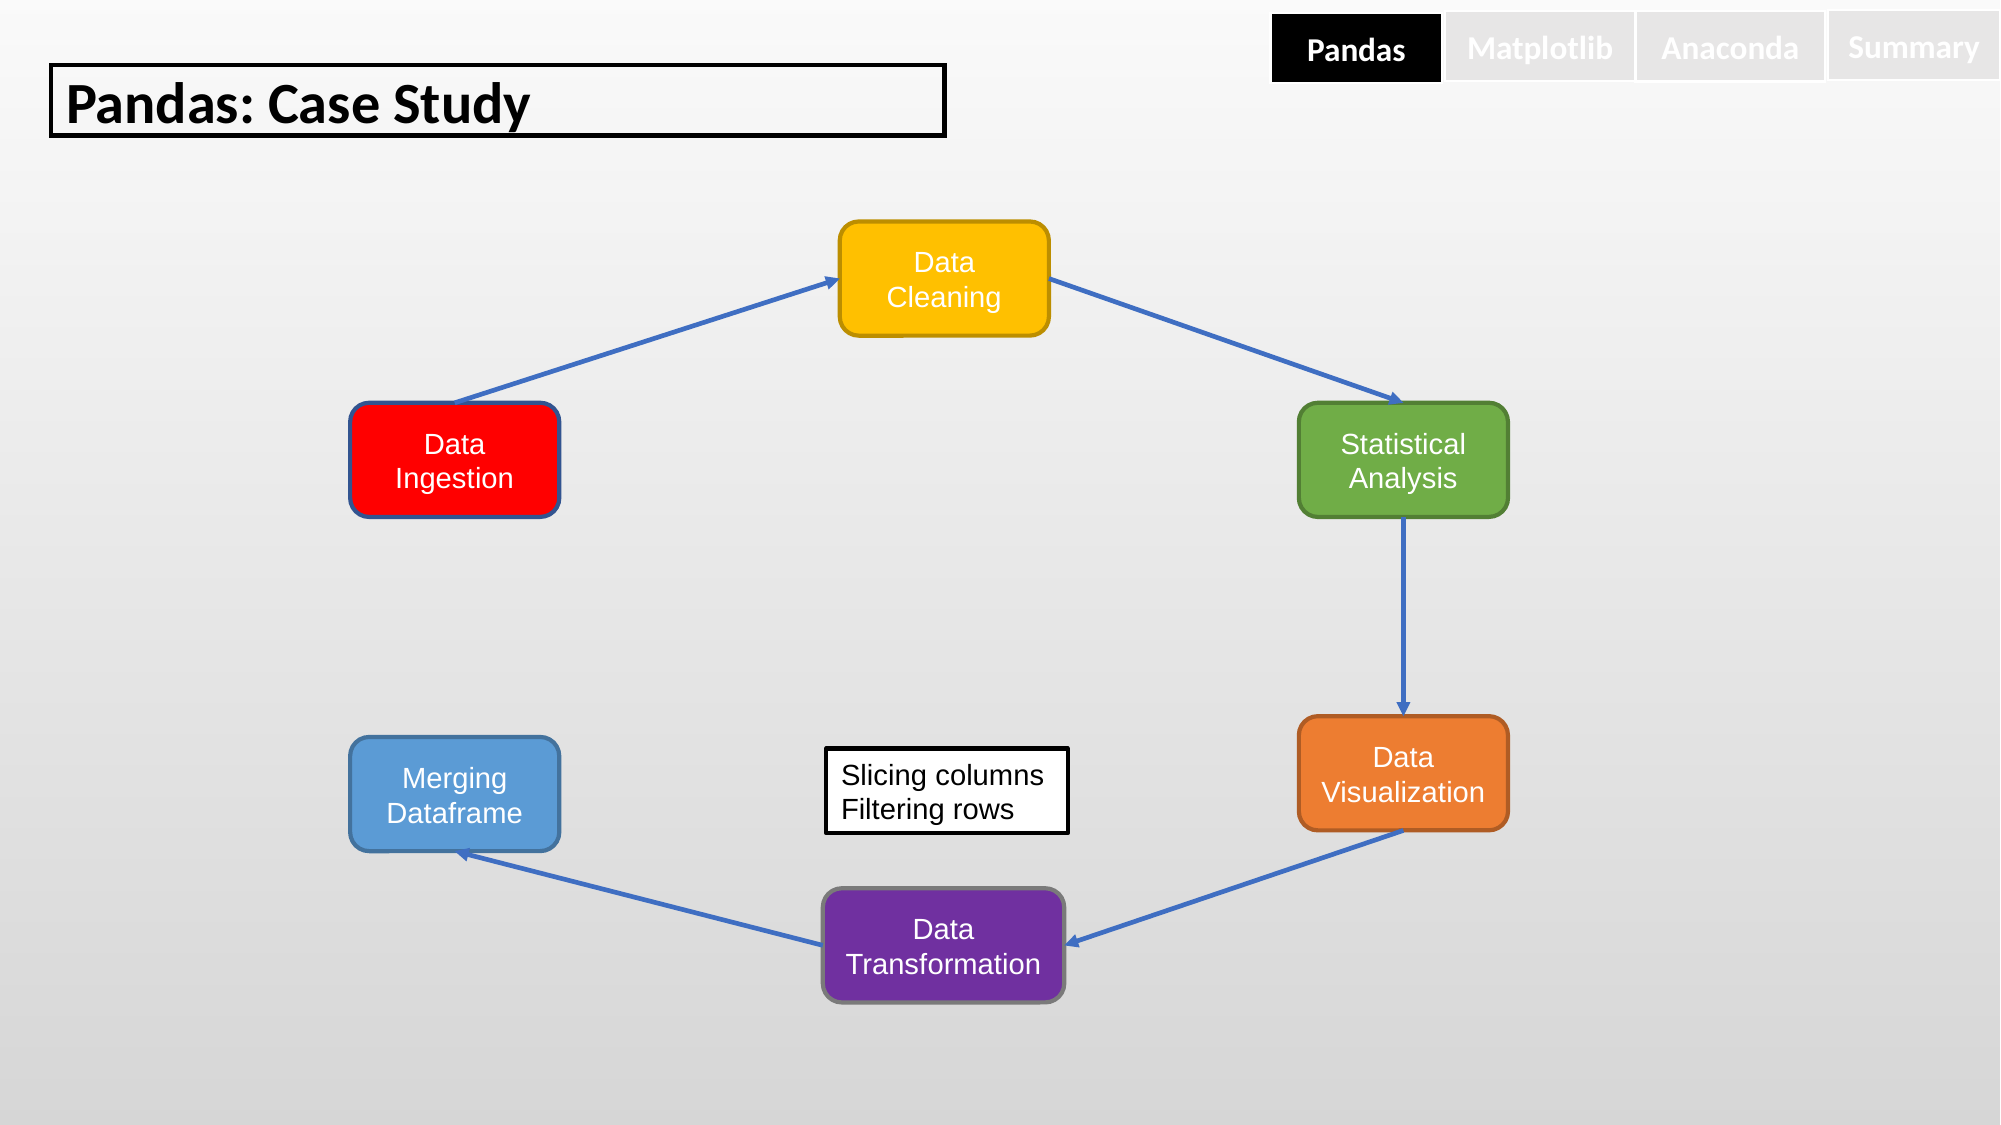

Summary
Matplotlib
Anaconda
Pandas
Pandas: Case Study
Data Cleaning
Data Ingestion
Statistical Analysis
Data Visualization
Merging Dataframe
Slicing columns
Filtering rows
Data Transformation